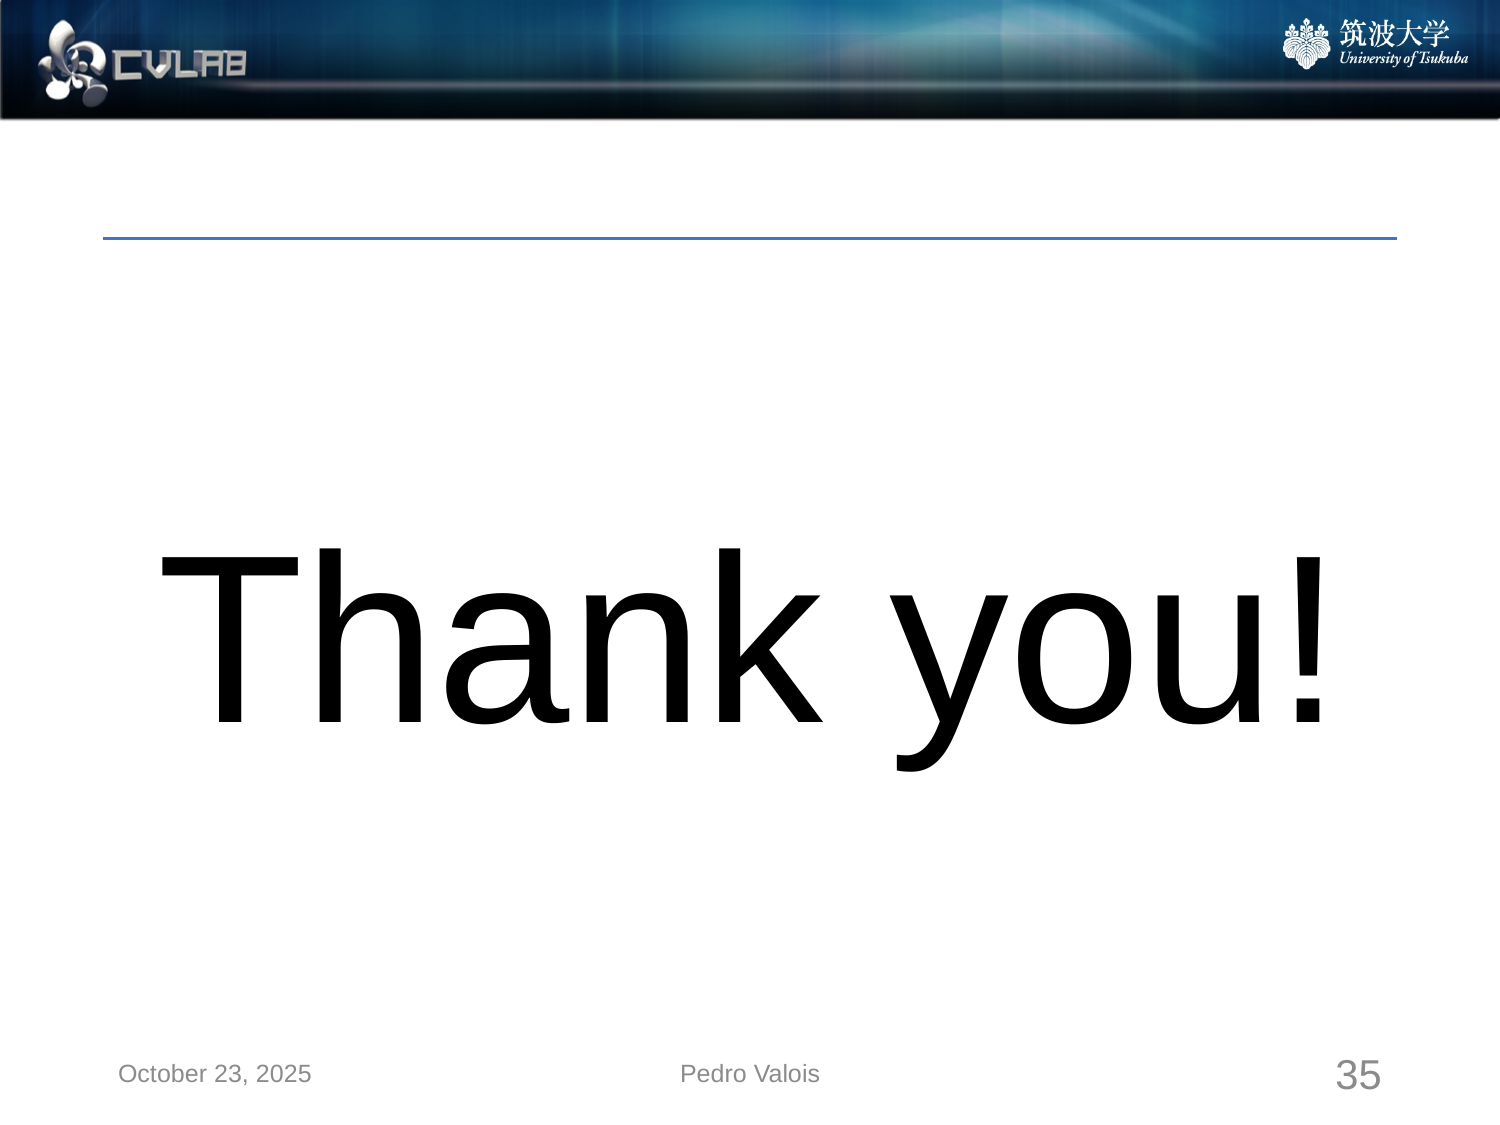

# Thank you!
October 23, 2025
Pedro Valois
35